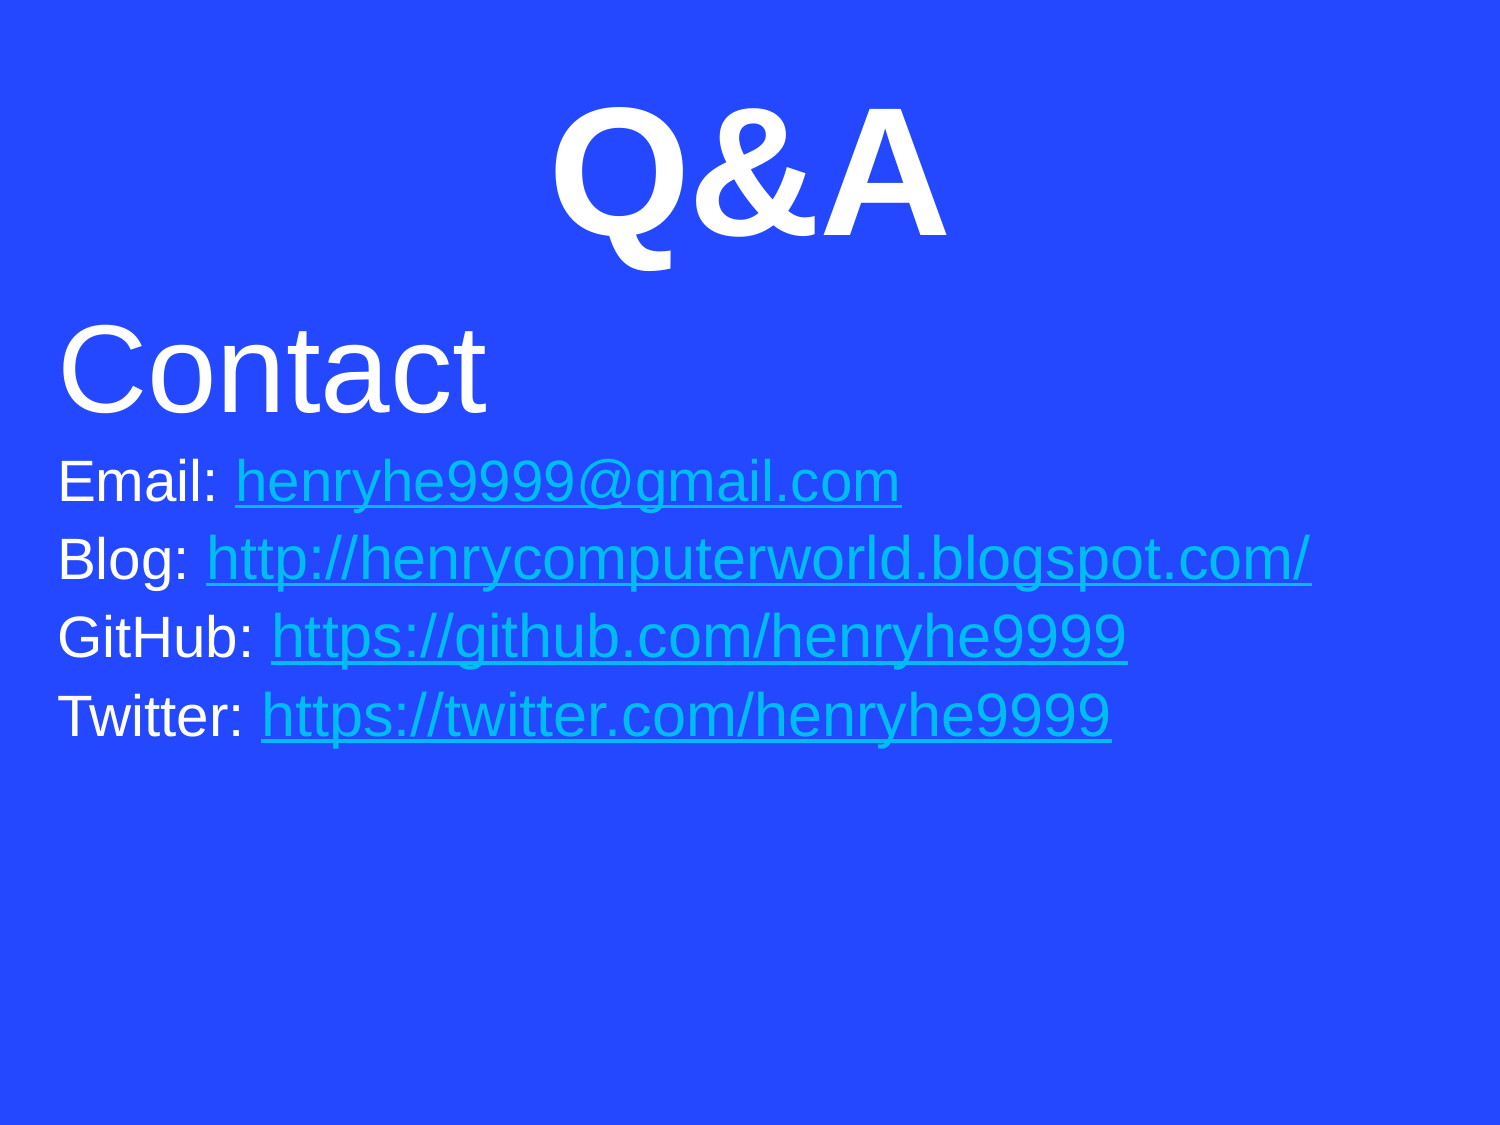

# Q&A

Contact
Email: henryhe9999@gmail.com
Blog: http://henrycomputerworld.blogspot.com/
GitHub: https://github.com/henryhe9999
Twitter: https://twitter.com/henryhe9999